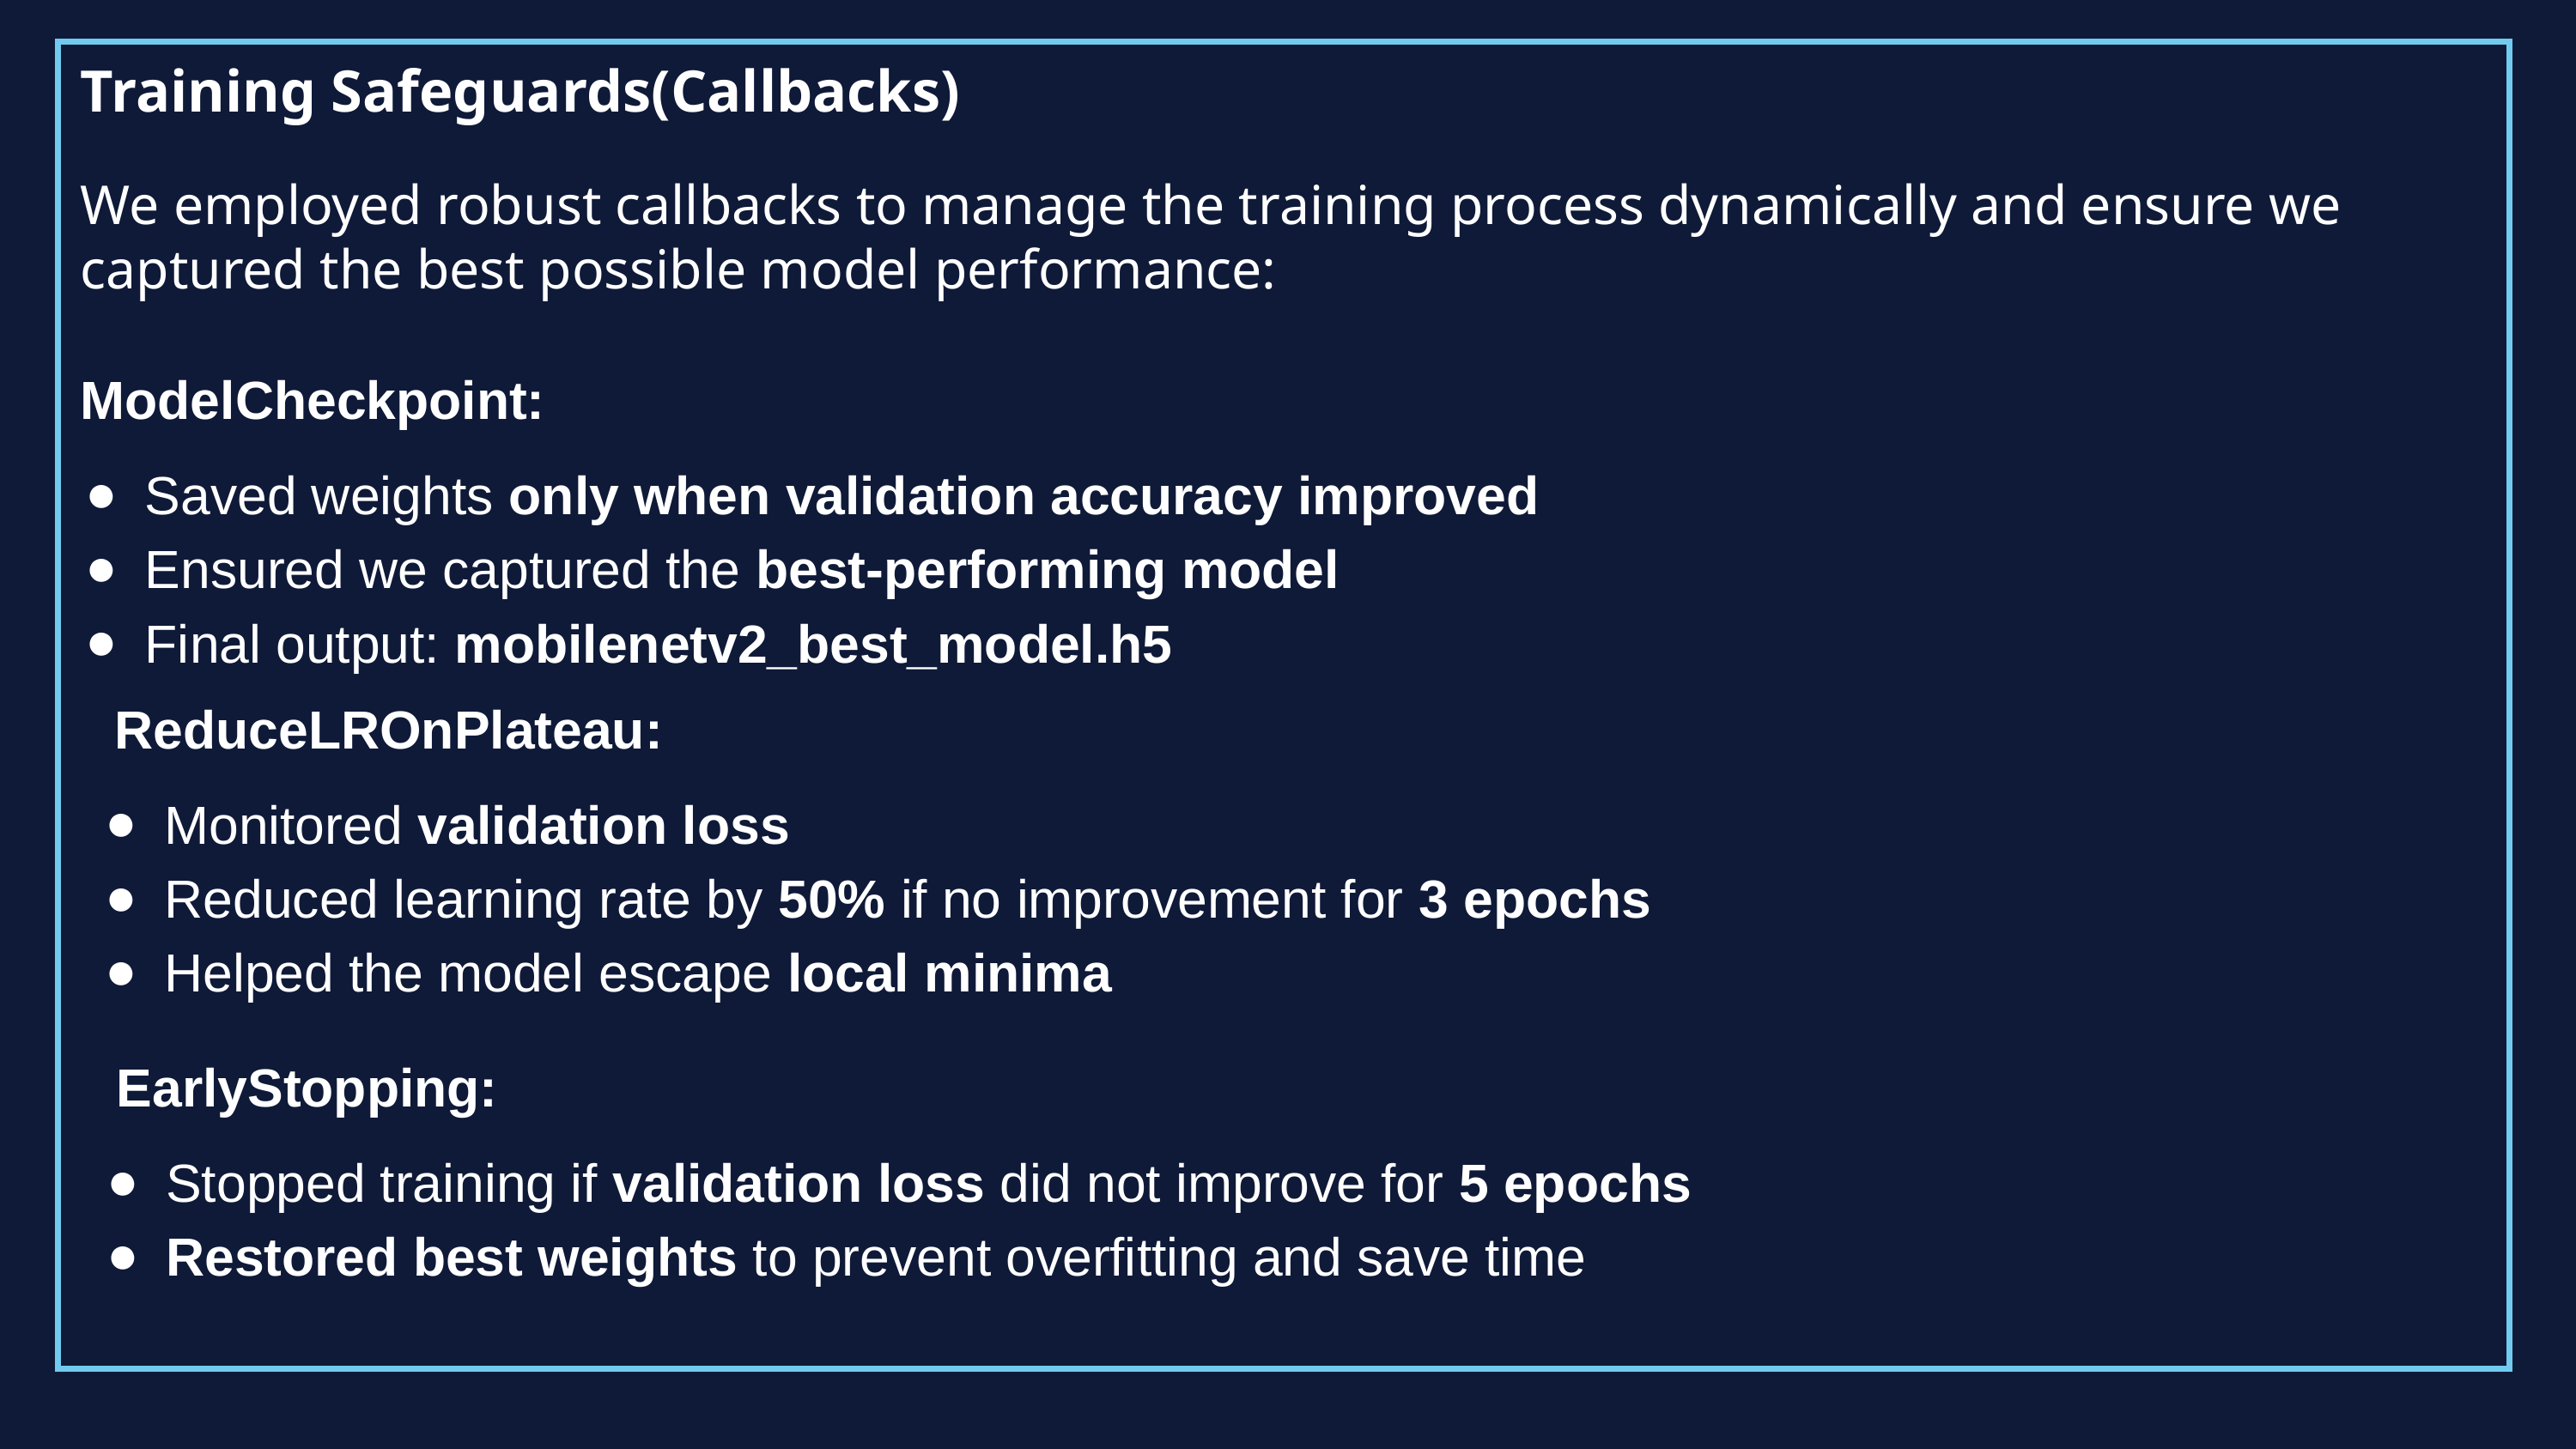

Training Safeguards(Callbacks)
We employed robust callbacks to manage the training process dynamically and ensure we captured the best possible model performance:
ModelCheckpoint:
Saved weights only when validation accuracy improved
Ensured we captured the best-performing model
Final output: mobilenetv2_best_model.h5
 ReduceLROnPlateau:
Monitored validation loss
Reduced learning rate by 50% if no improvement for 3 epochs
Helped the model escape local minima
 EarlyStopping:
Stopped training if validation loss did not improve for 5 epochs
Restored best weights to prevent overfitting and save time